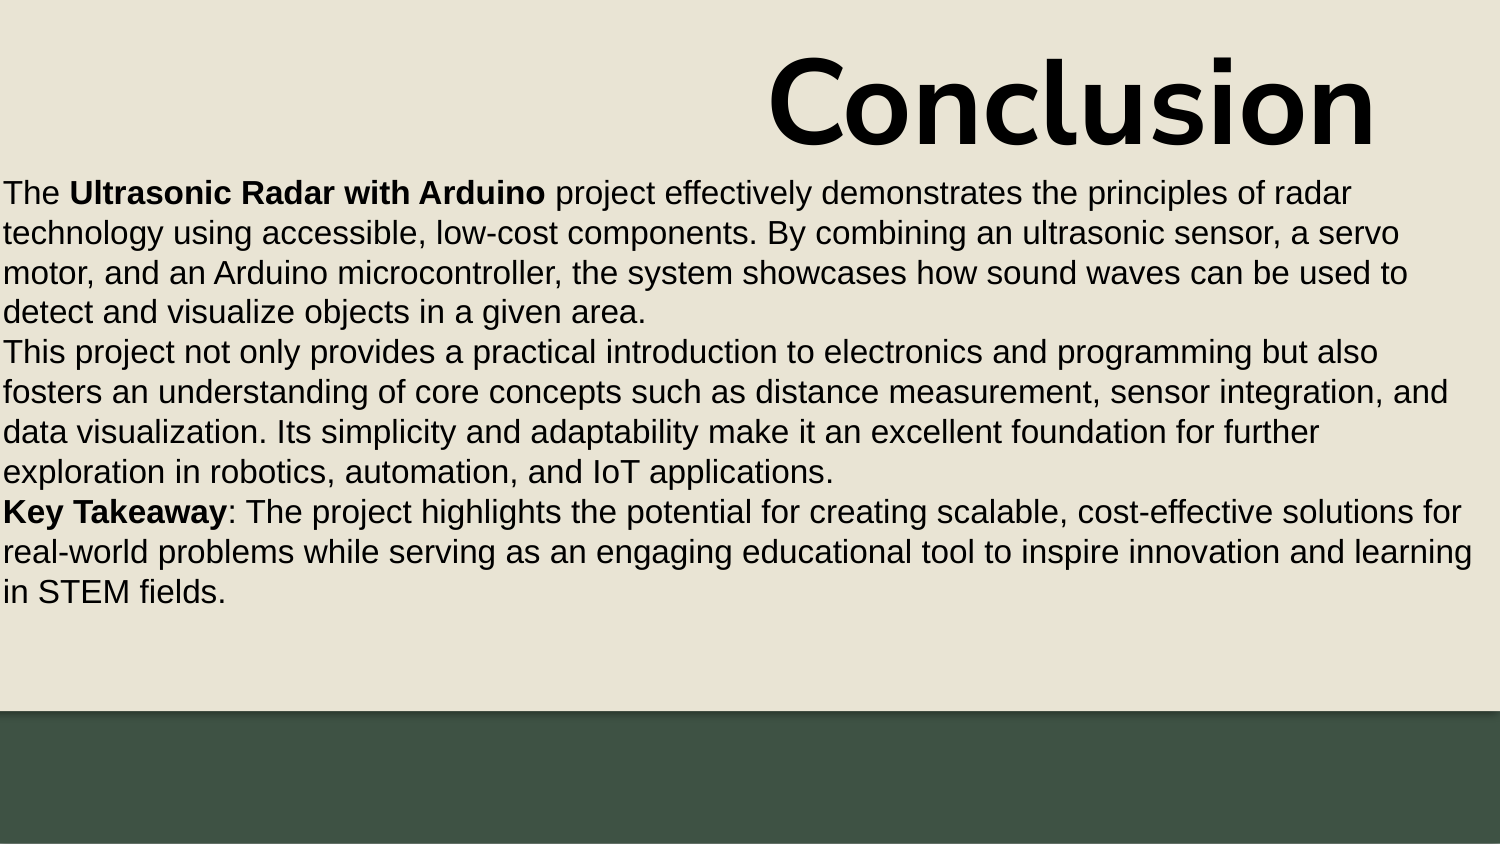

The Ultrasonic Radar with Arduino project effectively demonstrates the principles of radar technology using accessible, low-cost components. By combining an ultrasonic sensor, a servo motor, and an Arduino microcontroller, the system showcases how sound waves can be used to detect and visualize objects in a given area.
This project not only provides a practical introduction to electronics and programming but also fosters an understanding of core concepts such as distance measurement, sensor integration, and data visualization. Its simplicity and adaptability make it an excellent foundation for further exploration in robotics, automation, and IoT applications.
Key Takeaway: The project highlights the potential for creating scalable, cost-effective solutions for real-world problems while serving as an engaging educational tool to inspire innovation and learning in STEM fields.
Conclusion